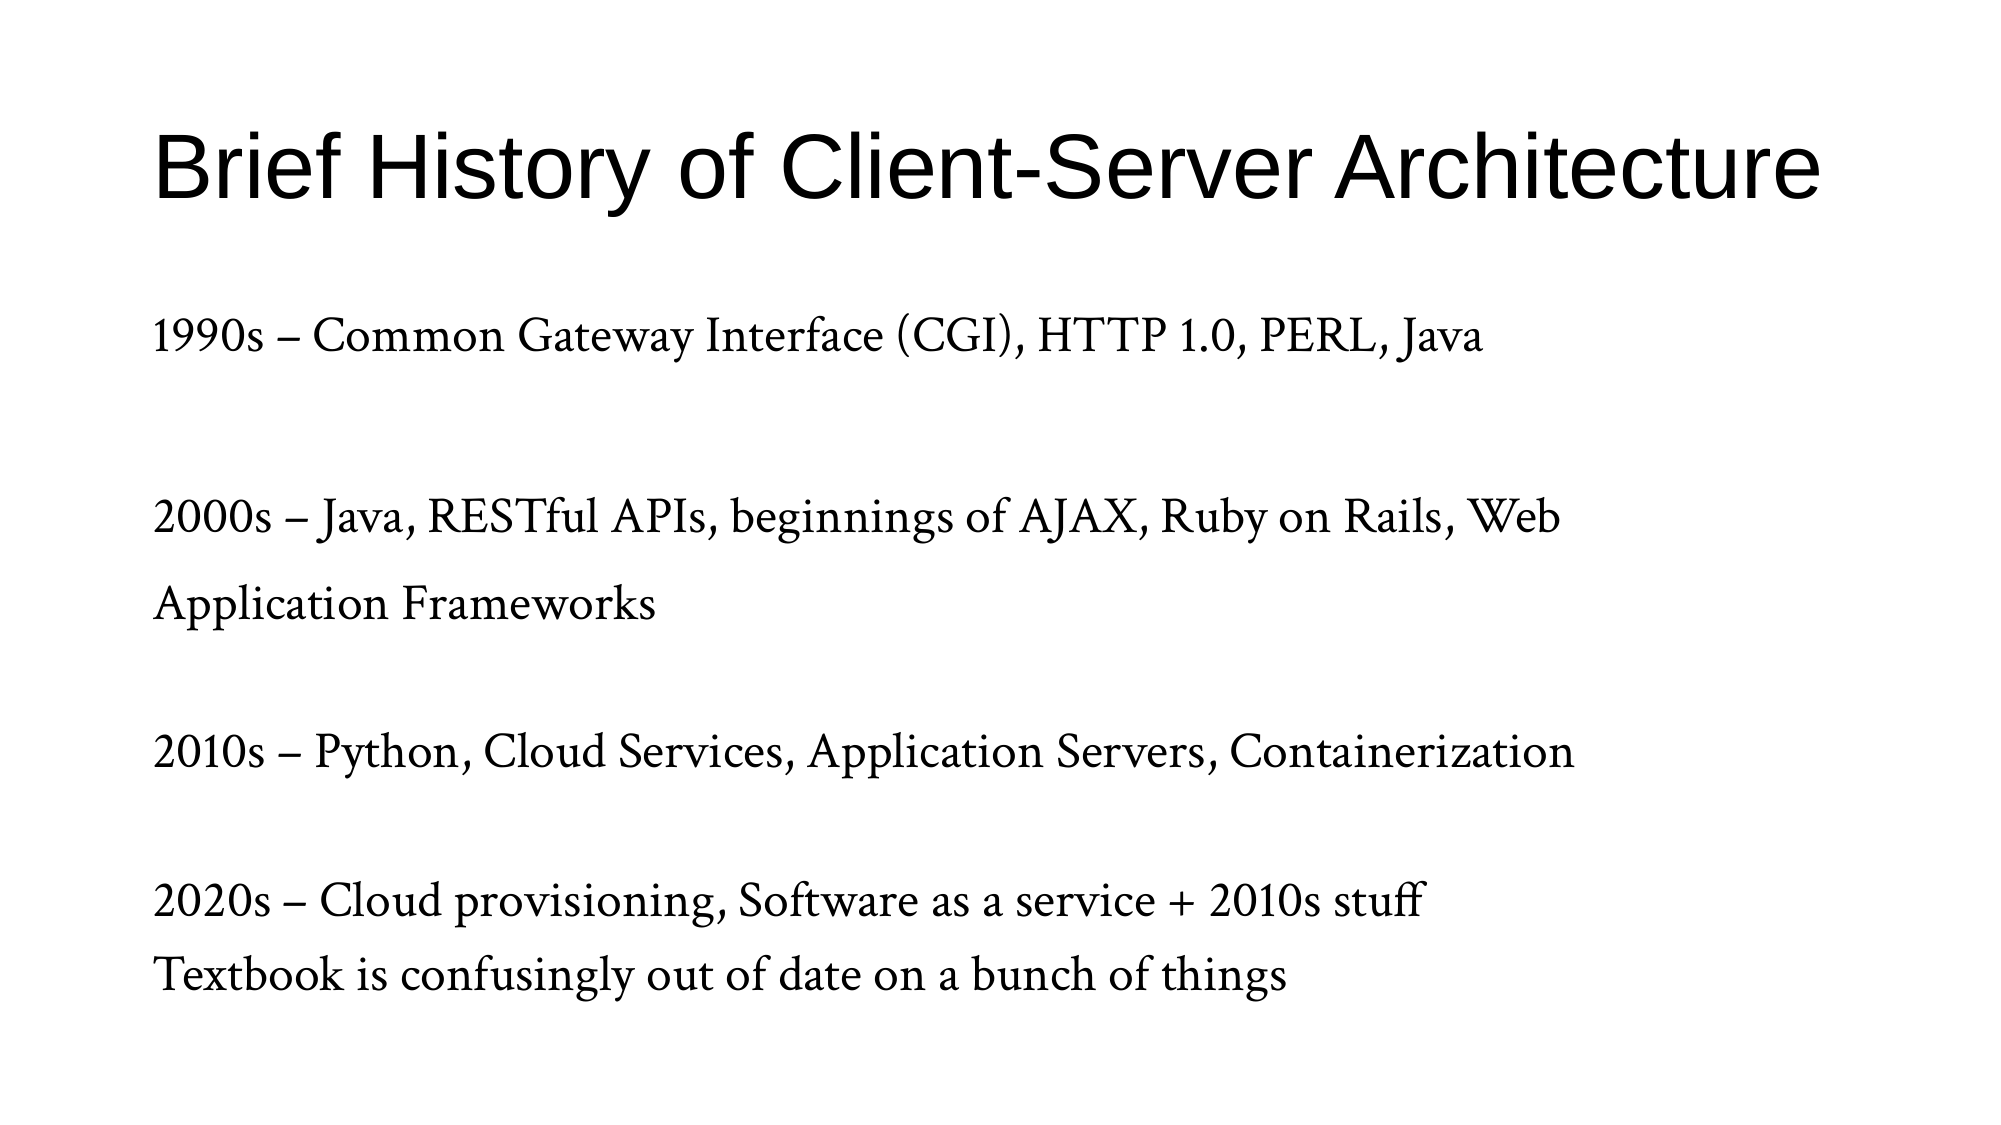

# Brief History of Client-Server Architecture
1990s – Common Gateway Interface (CGI), HTTP 1.0, PERL, Java

2000s – Java, RESTful APIs, beginnings of AJAX, Ruby on Rails, Web 		  Application Frameworks

2010s – Python, Cloud Services, Application Servers, Containerization

2020s – Cloud provisioning, Software as a service + 2010s stuff
Textbook is confusingly out of date on a bunch of things